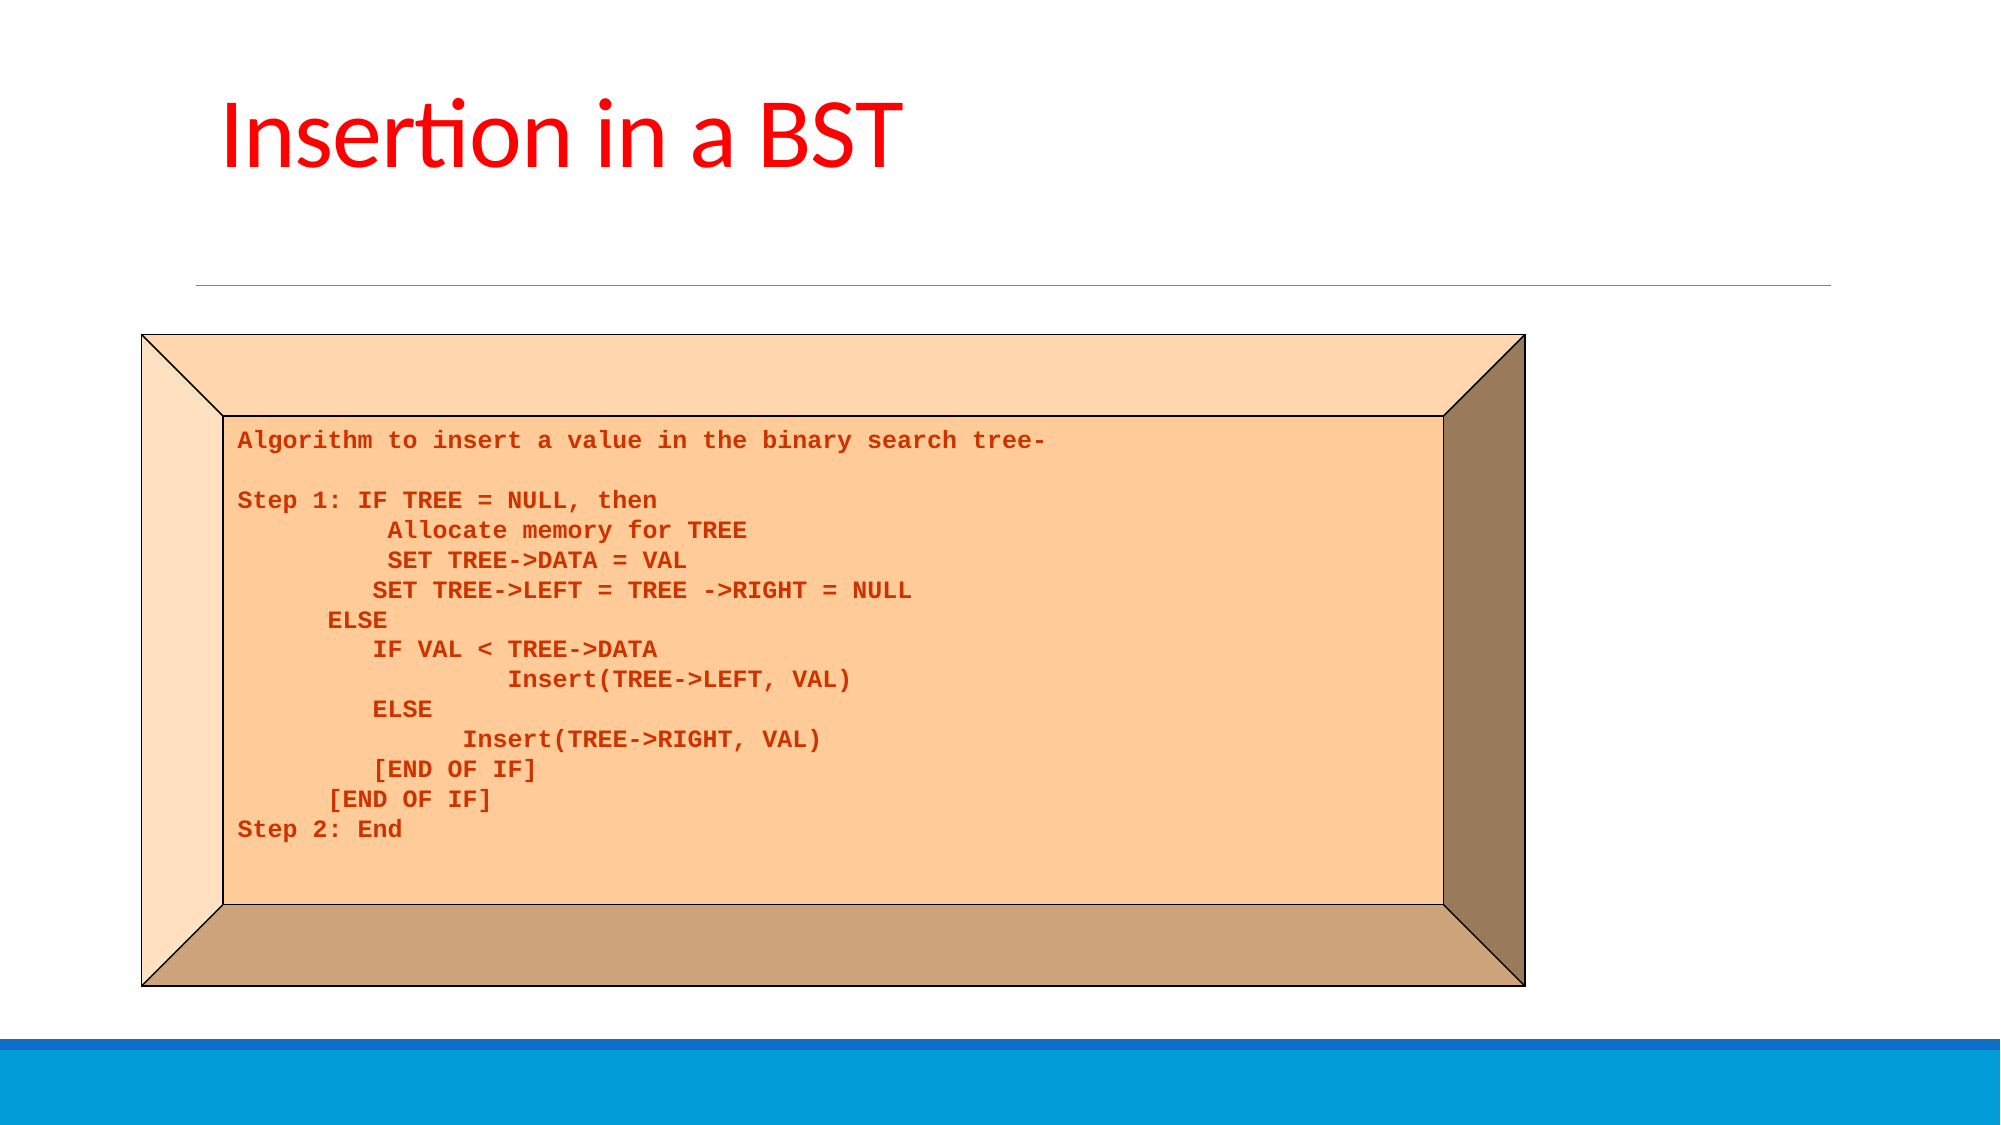

# Insertion in a BST
Algorithm to insert a value in the binary search tree-

Step 1: IF TREE = NULL, then
     Allocate memory for TREE
          SET TREE->DATA = VAL
    SET TREE->LEFT = TREE ->RIGHT = NULL
      ELSE
    IF VAL < TREE->DATA
	   Insert(TREE->LEFT, VAL)
    ELSE
	Insert(TREE->RIGHT, VAL)
         [END OF IF]
      [END OF IF]
Step 2: End